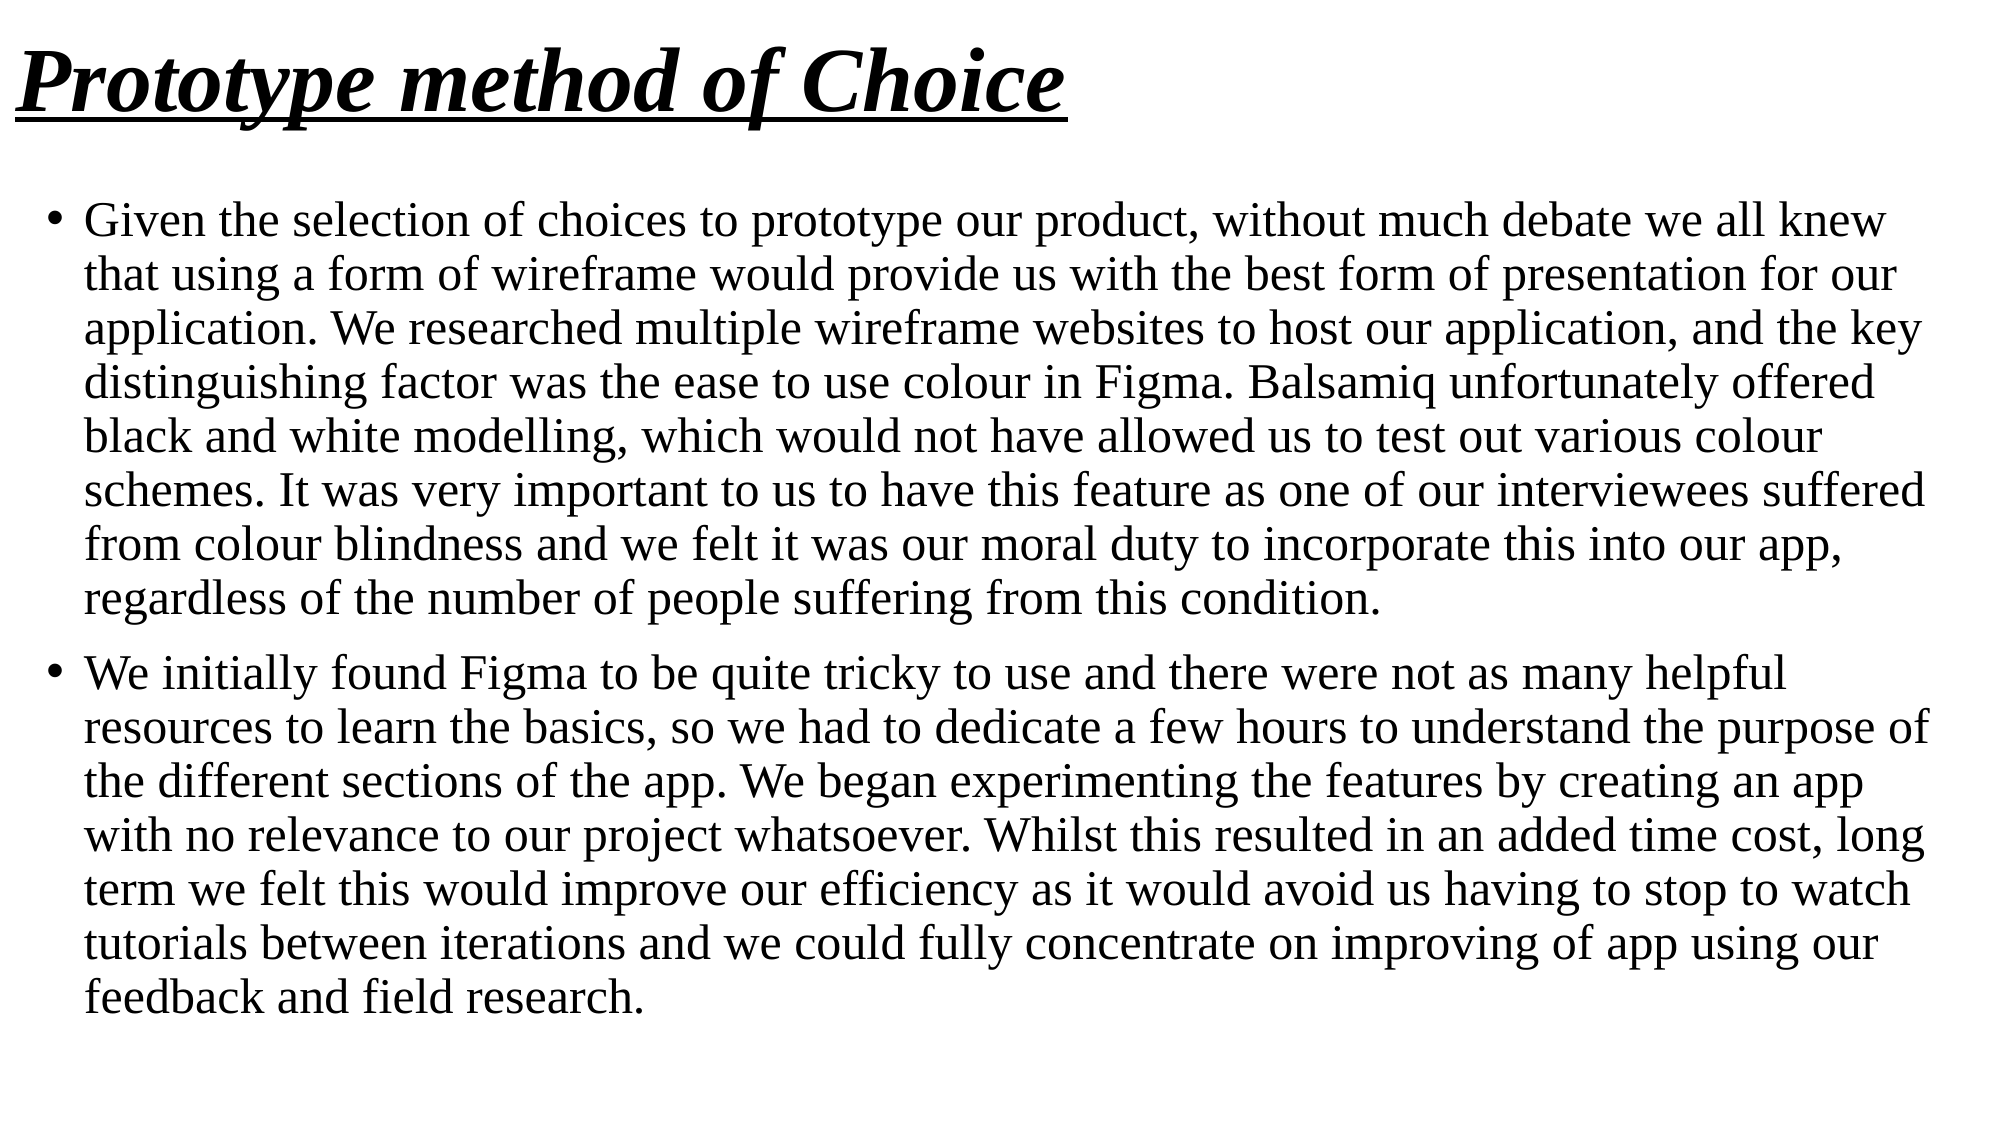

# Prototype method of Choice
Given the selection of choices to prototype our product, without much debate we all knew that using a form of wireframe would provide us with the best form of presentation for our application. We researched multiple wireframe websites to host our application, and the key distinguishing factor was the ease to use colour in Figma. Balsamiq unfortunately offered black and white modelling, which would not have allowed us to test out various colour schemes. It was very important to us to have this feature as one of our interviewees suffered from colour blindness and we felt it was our moral duty to incorporate this into our app, regardless of the number of people suffering from this condition.
We initially found Figma to be quite tricky to use and there were not as many helpful resources to learn the basics, so we had to dedicate a few hours to understand the purpose of the different sections of the app. We began experimenting the features by creating an app with no relevance to our project whatsoever. Whilst this resulted in an added time cost, long term we felt this would improve our efficiency as it would avoid us having to stop to watch tutorials between iterations and we could fully concentrate on improving of app using our feedback and field research.